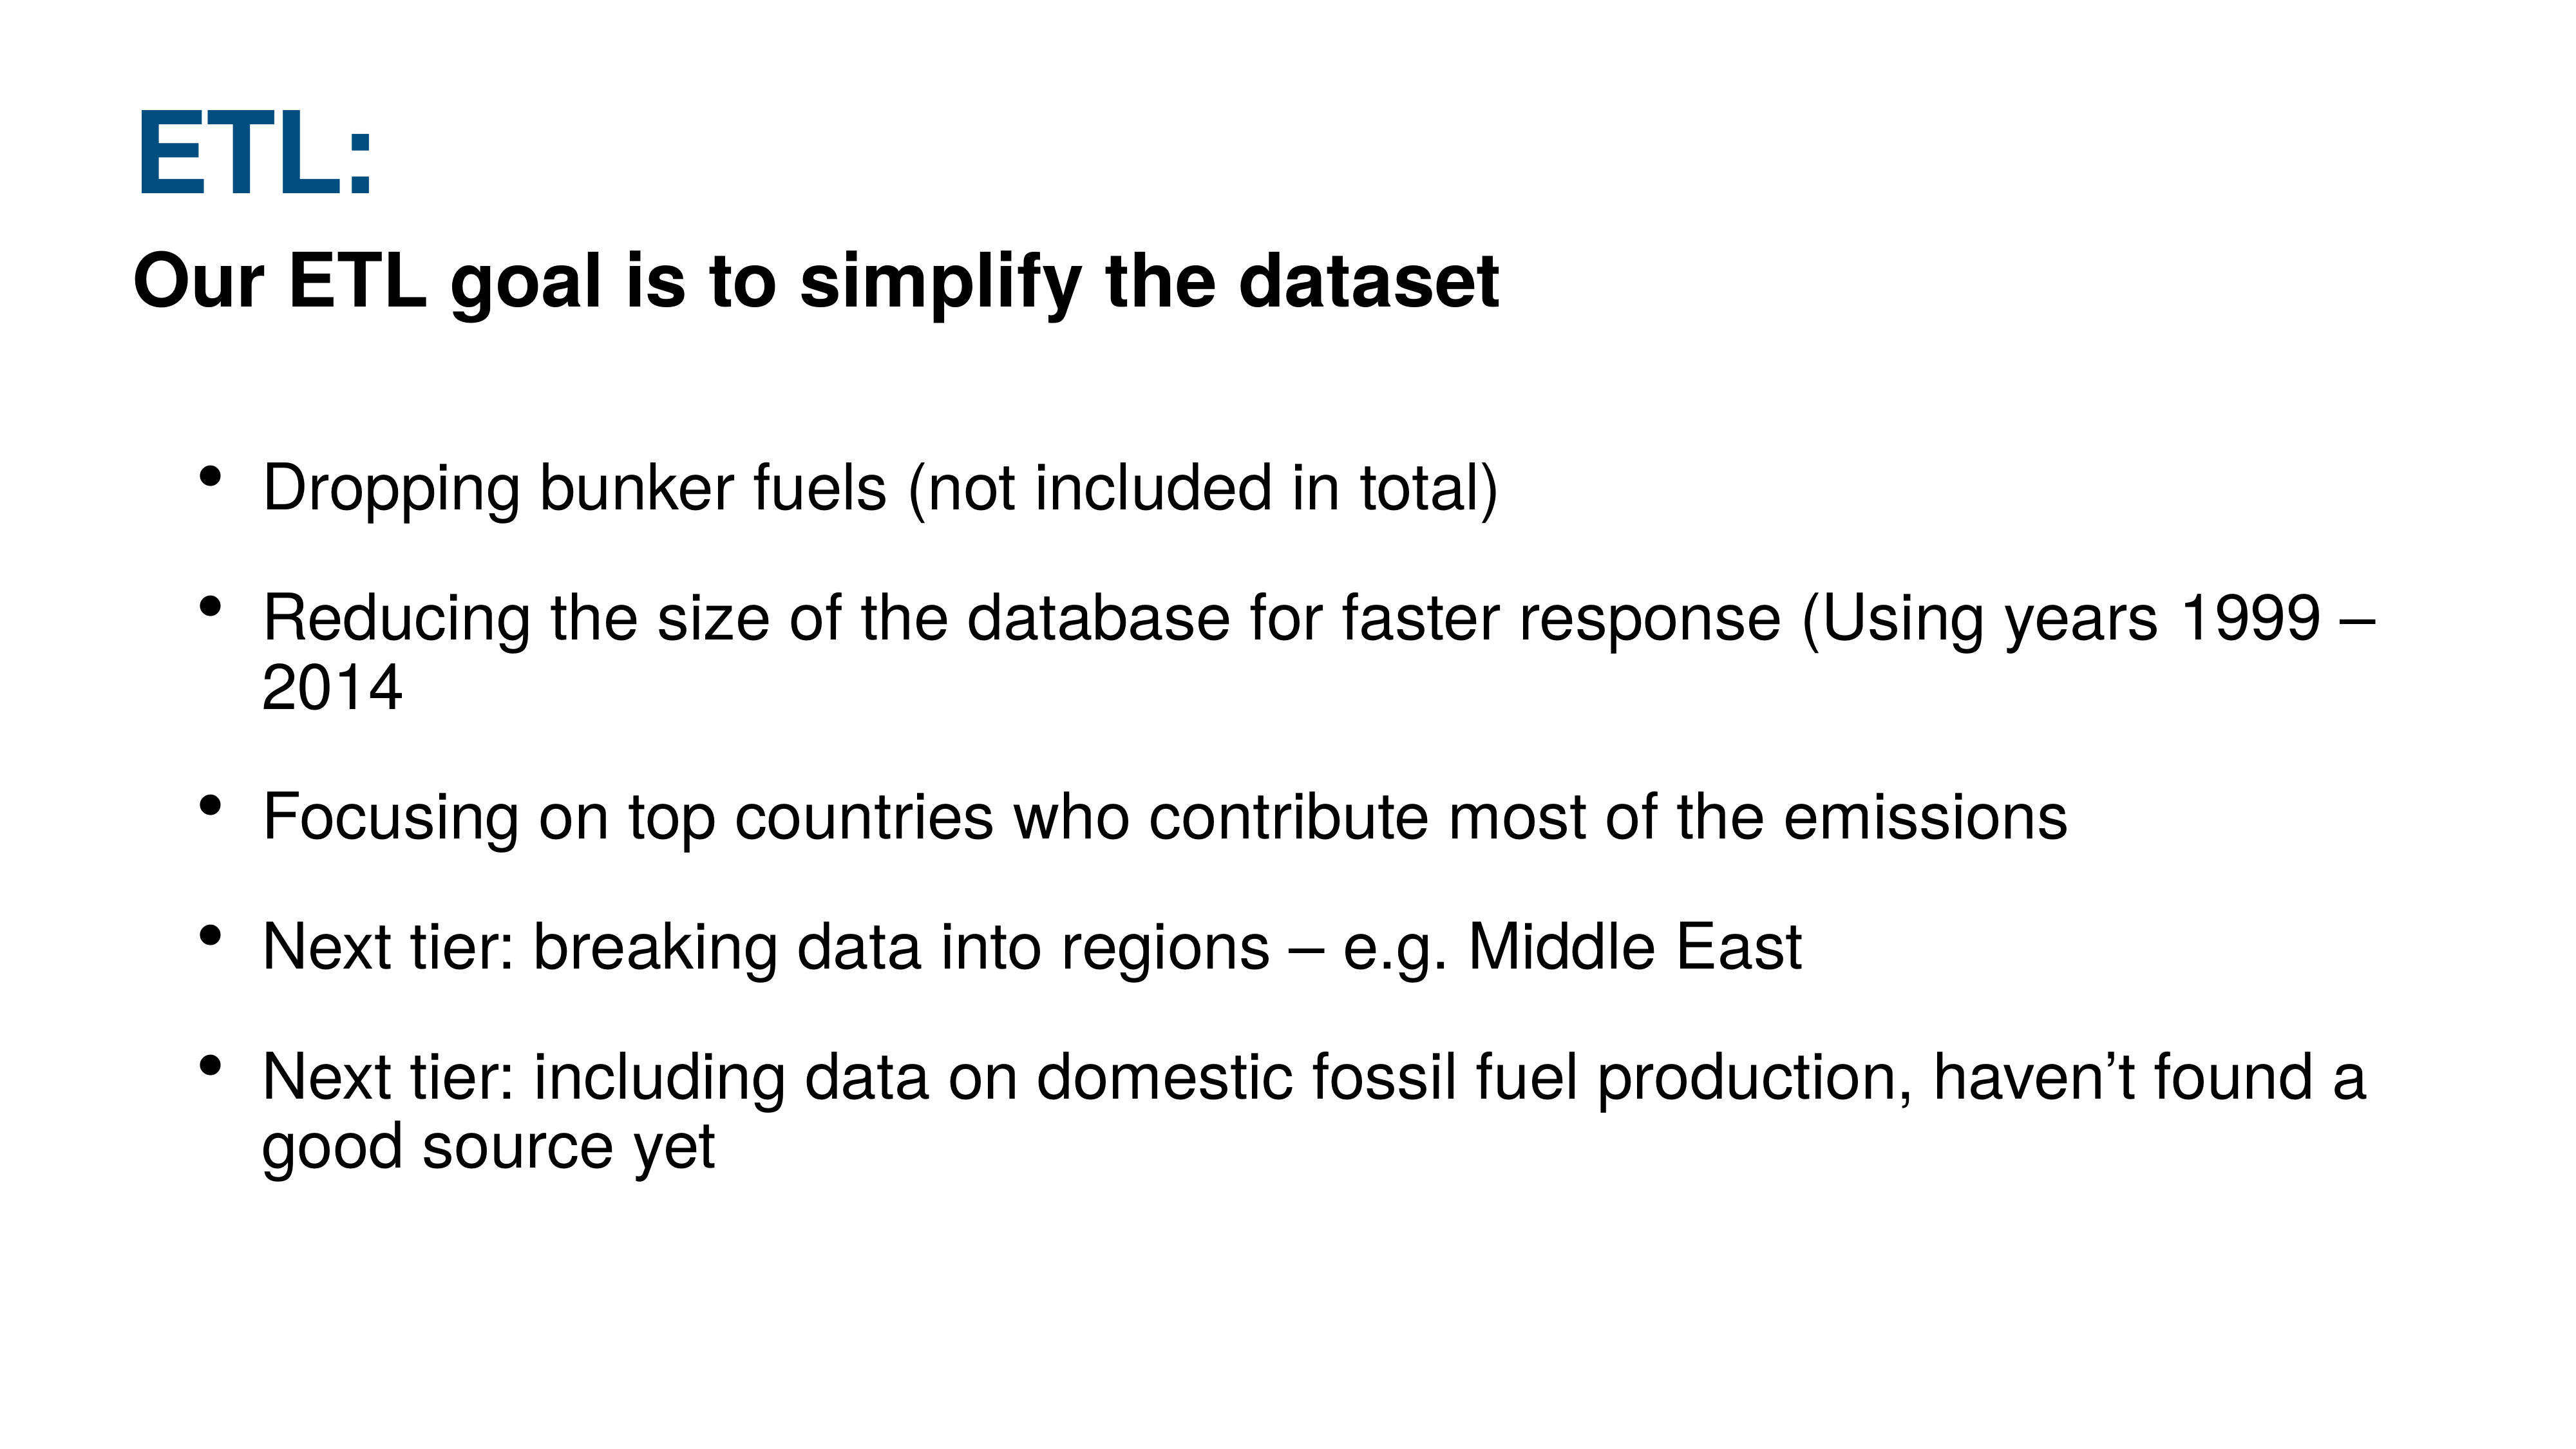

# ETL:
Our ETL goal is to simplify the dataset
Dropping bunker fuels (not included in total)
Reducing the size of the database for faster response (Using years 1999 – 2014
Focusing on top countries who contribute most of the emissions
Next tier: breaking data into regions – e.g. Middle East
Next tier: including data on domestic fossil fuel production, haven’t found a good source yet